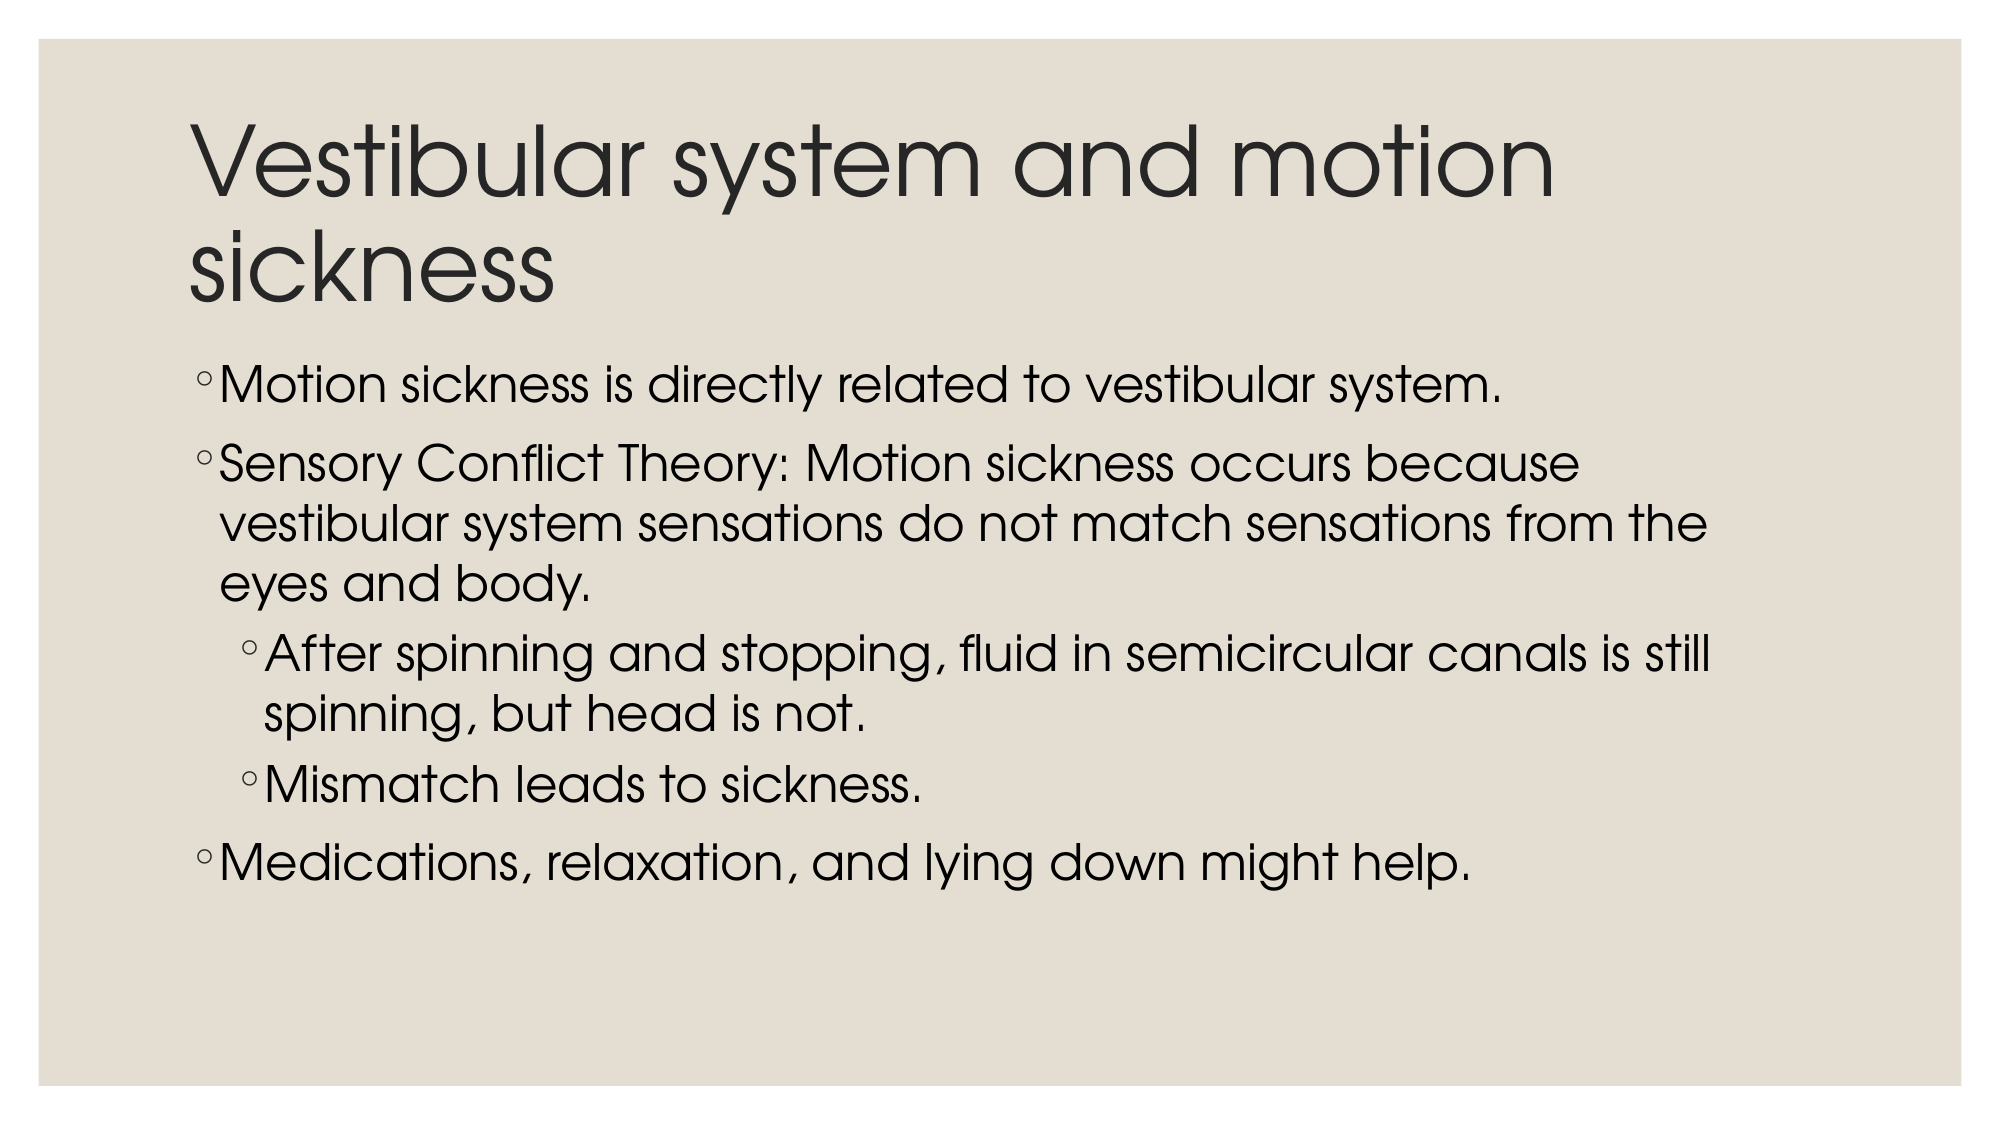

# Vestibular system and motion sickness
Motion sickness is directly related to vestibular system.
Sensory Conflict Theory: Motion sickness occurs because vestibular system sensations do not match sensations from the eyes and body.
After spinning and stopping, fluid in semicircular canals is still spinning, but head is not.
Mismatch leads to sickness.
Medications, relaxation, and lying down might help.